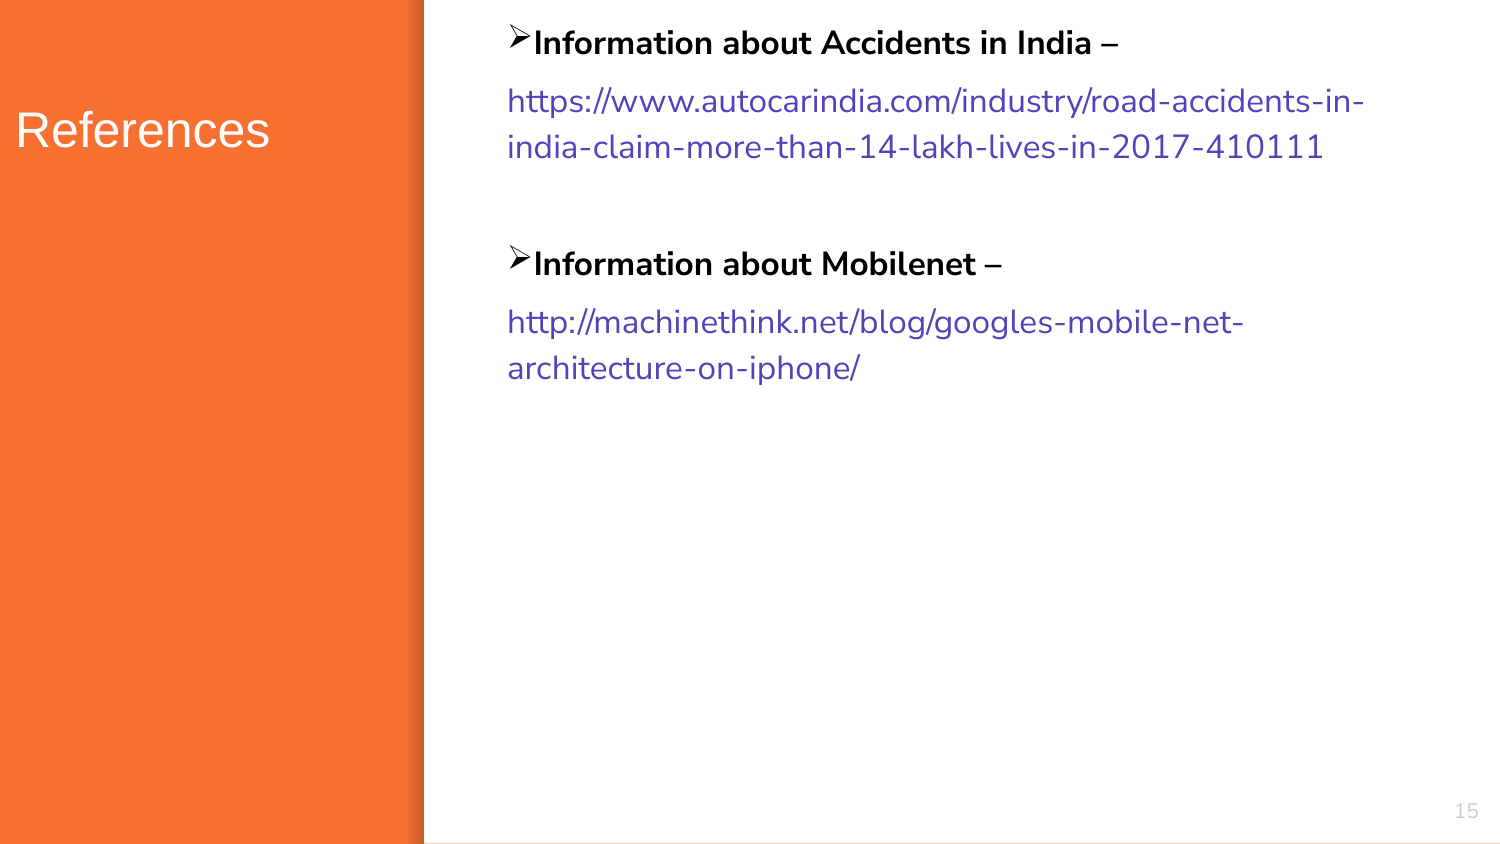

Information about Accidents in India –
https://www.autocarindia.com/industry/road-accidents-in-india-claim-more-than-14-lakh-lives-in-2017-410111

Information about Mobilenet –
http://machinethink.net/blog/googles-mobile-net-architecture-on-iphone/

# References
15